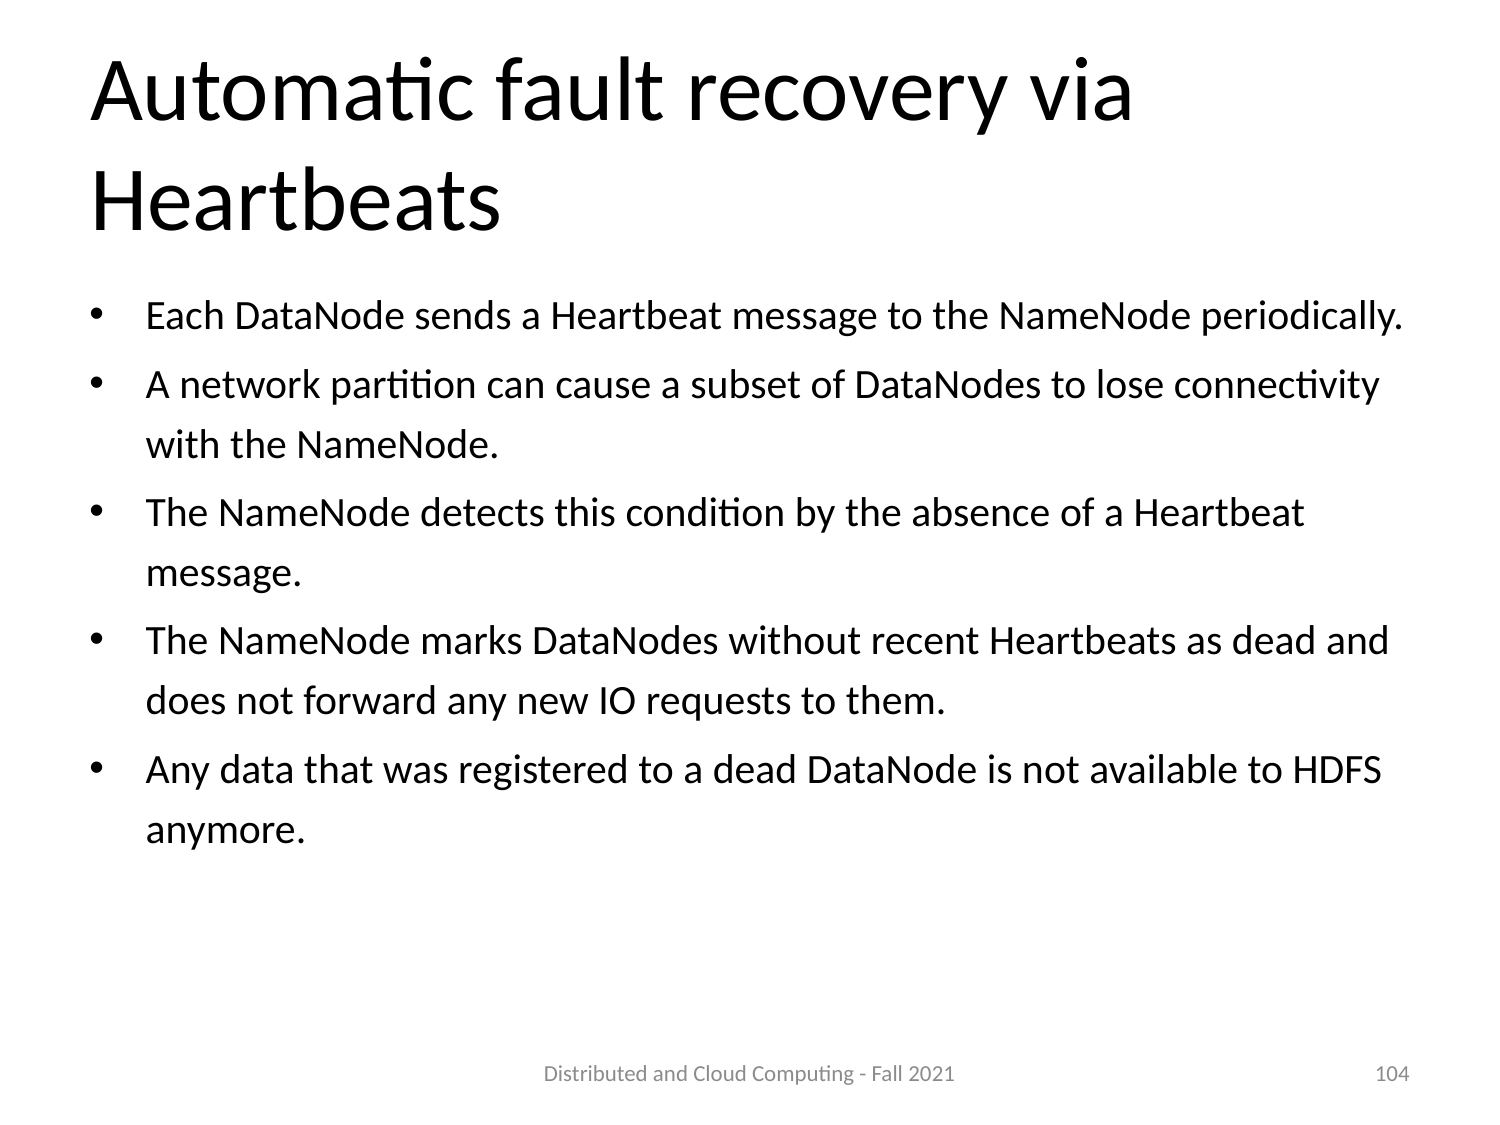

# Automatic fault recovery via Heartbeats

Each DataNode sends a Heartbeat message to the NameNode periodically.
A network partition can cause a subset of DataNodes to lose connectivity with the NameNode.
The NameNode detects this condition by the absence of a Heartbeat message.
The NameNode marks DataNodes without recent Heartbeats as dead and does not forward any new IO requests to them.
Any data that was registered to a dead DataNode is not available to HDFS anymore.
Distributed and Cloud Computing - Fall 2021
104